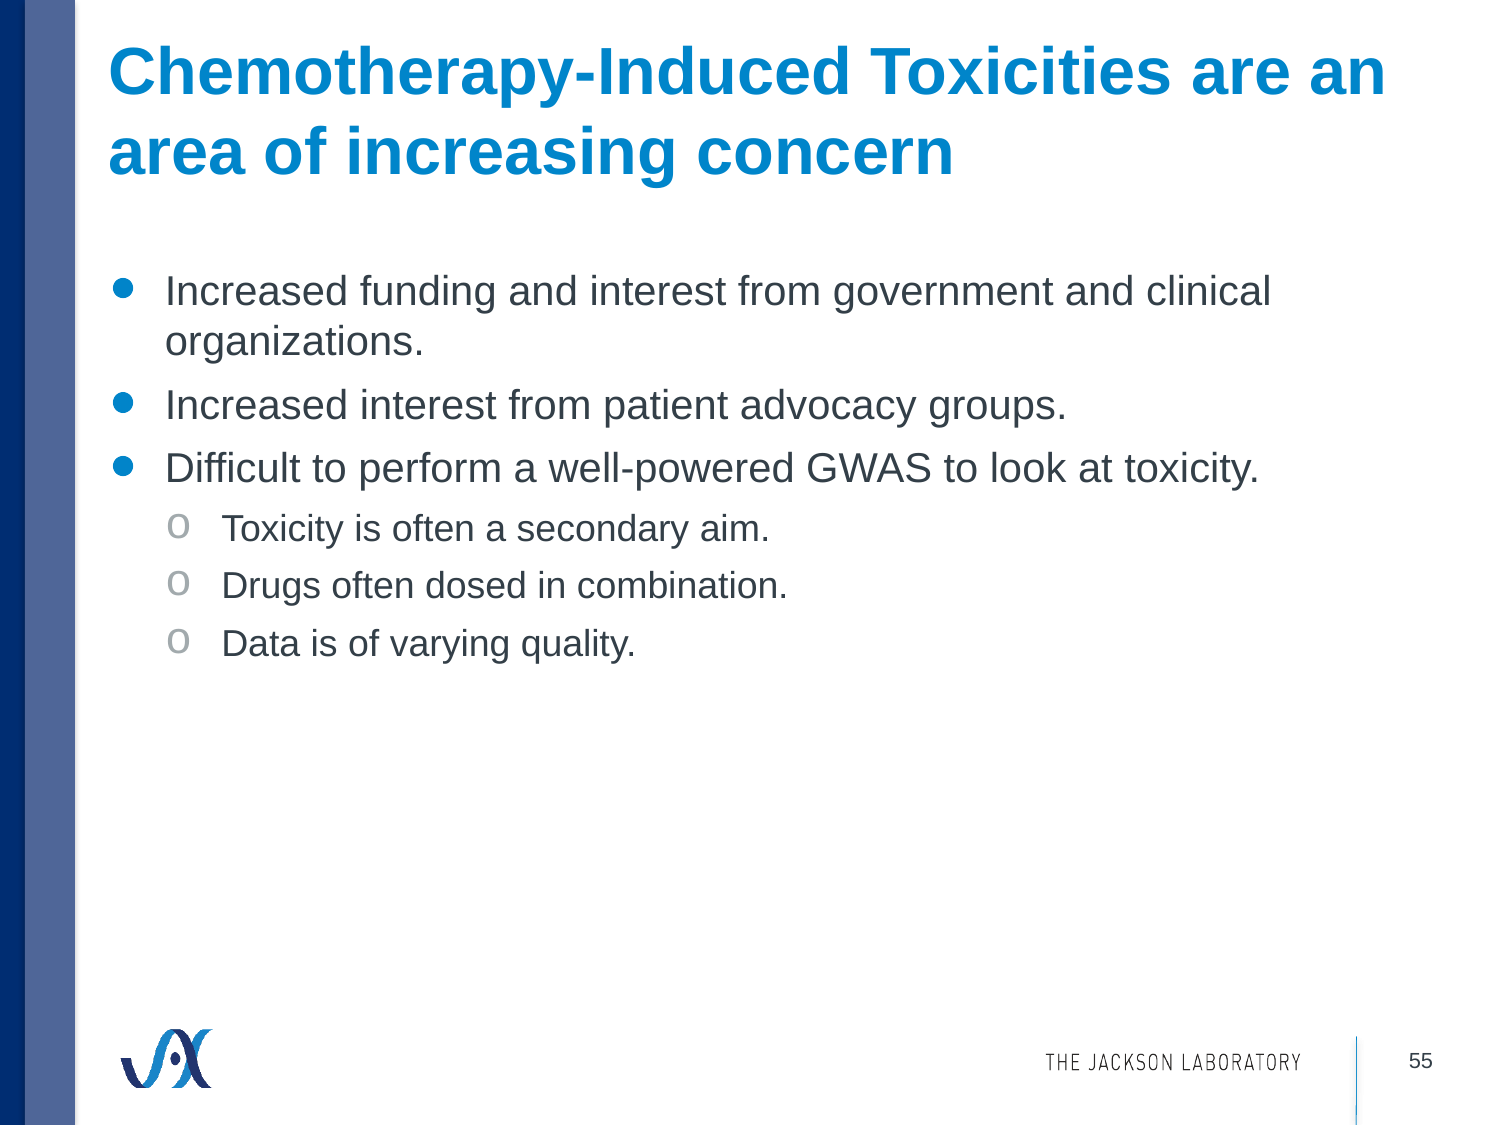

Chemotherapy-Induced Toxicities are an area of increasing concern
Increased funding and interest from government and clinical organizations.
Increased interest from patient advocacy groups.
Difficult to perform a well-powered GWAS to look at toxicity.
Toxicity is often a secondary aim.
Drugs often dosed in combination.
Data is of varying quality.

55